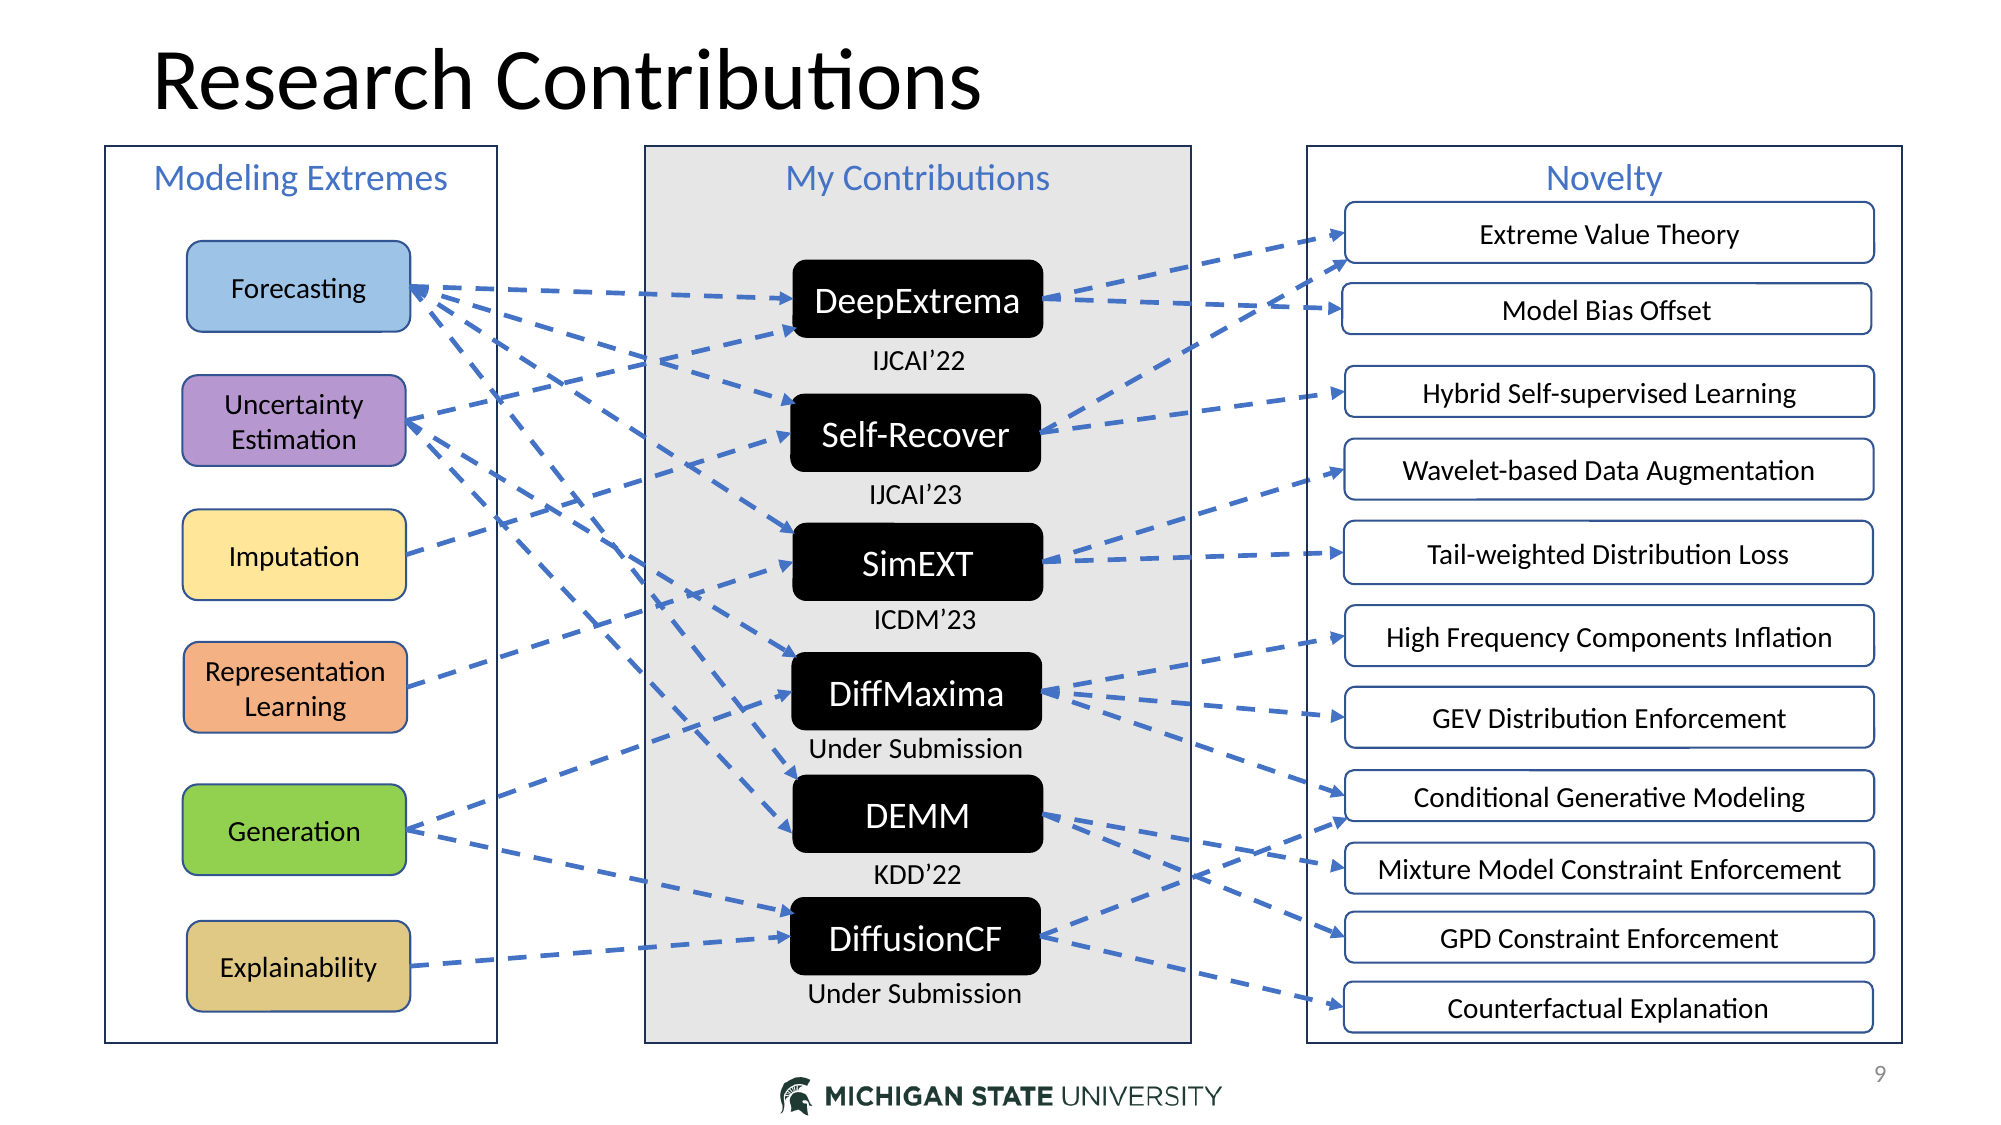

# Research Contributions
Modeling Extremes

Novelty
My Contributions

Extreme Value Theory
Forecasting
DeepExtrema
Model Bias Offset
IJCAI’22
Hybrid Self-supervised Learning
Uncertainty Estimation
Self-Recover
Wavelet-based Data Augmentation
IJCAI’23
Imputation
Tail-weighted Distribution Loss
SimEXT
ICDM’23
High Frequency Components Inflation
Representation Learning
DiffMaxima
GEV Distribution Enforcement
Under Submission
Conditional Generative Modeling
DEMM
Generation
Mixture Model Constraint Enforcement
KDD’22
DiffusionCF
GPD Constraint Enforcement
Explainability
Under Submission
Counterfactual Explanation
9